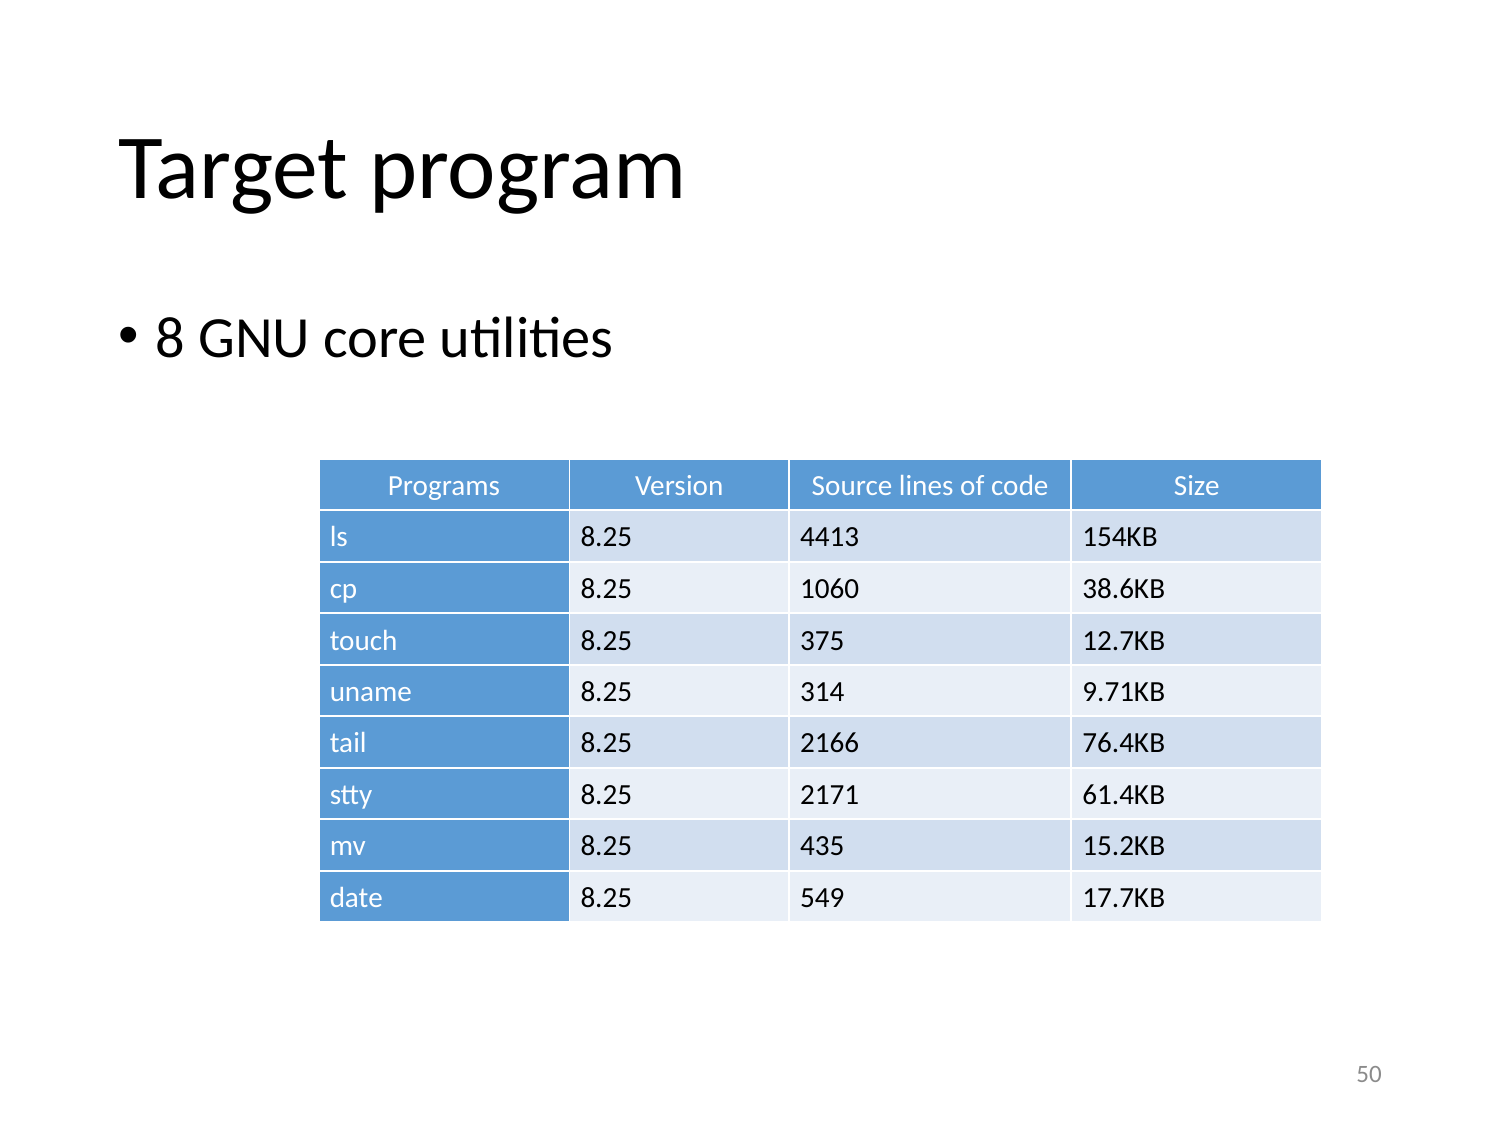

# Target program
8 GNU core utilities
| Programs | Version | Source lines of code | Size |
| --- | --- | --- | --- |
| ls | 8.25 | 4413 | 154KB |
| cp | 8.25 | 1060 | 38.6KB |
| touch | 8.25 | 375 | 12.7KB |
| uname | 8.25 | 314 | 9.71KB |
| tail | 8.25 | 2166 | 76.4KB |
| stty | 8.25 | 2171 | 61.4KB |
| mv | 8.25 | 435 | 15.2KB |
| date | 8.25 | 549 | 17.7KB |
50